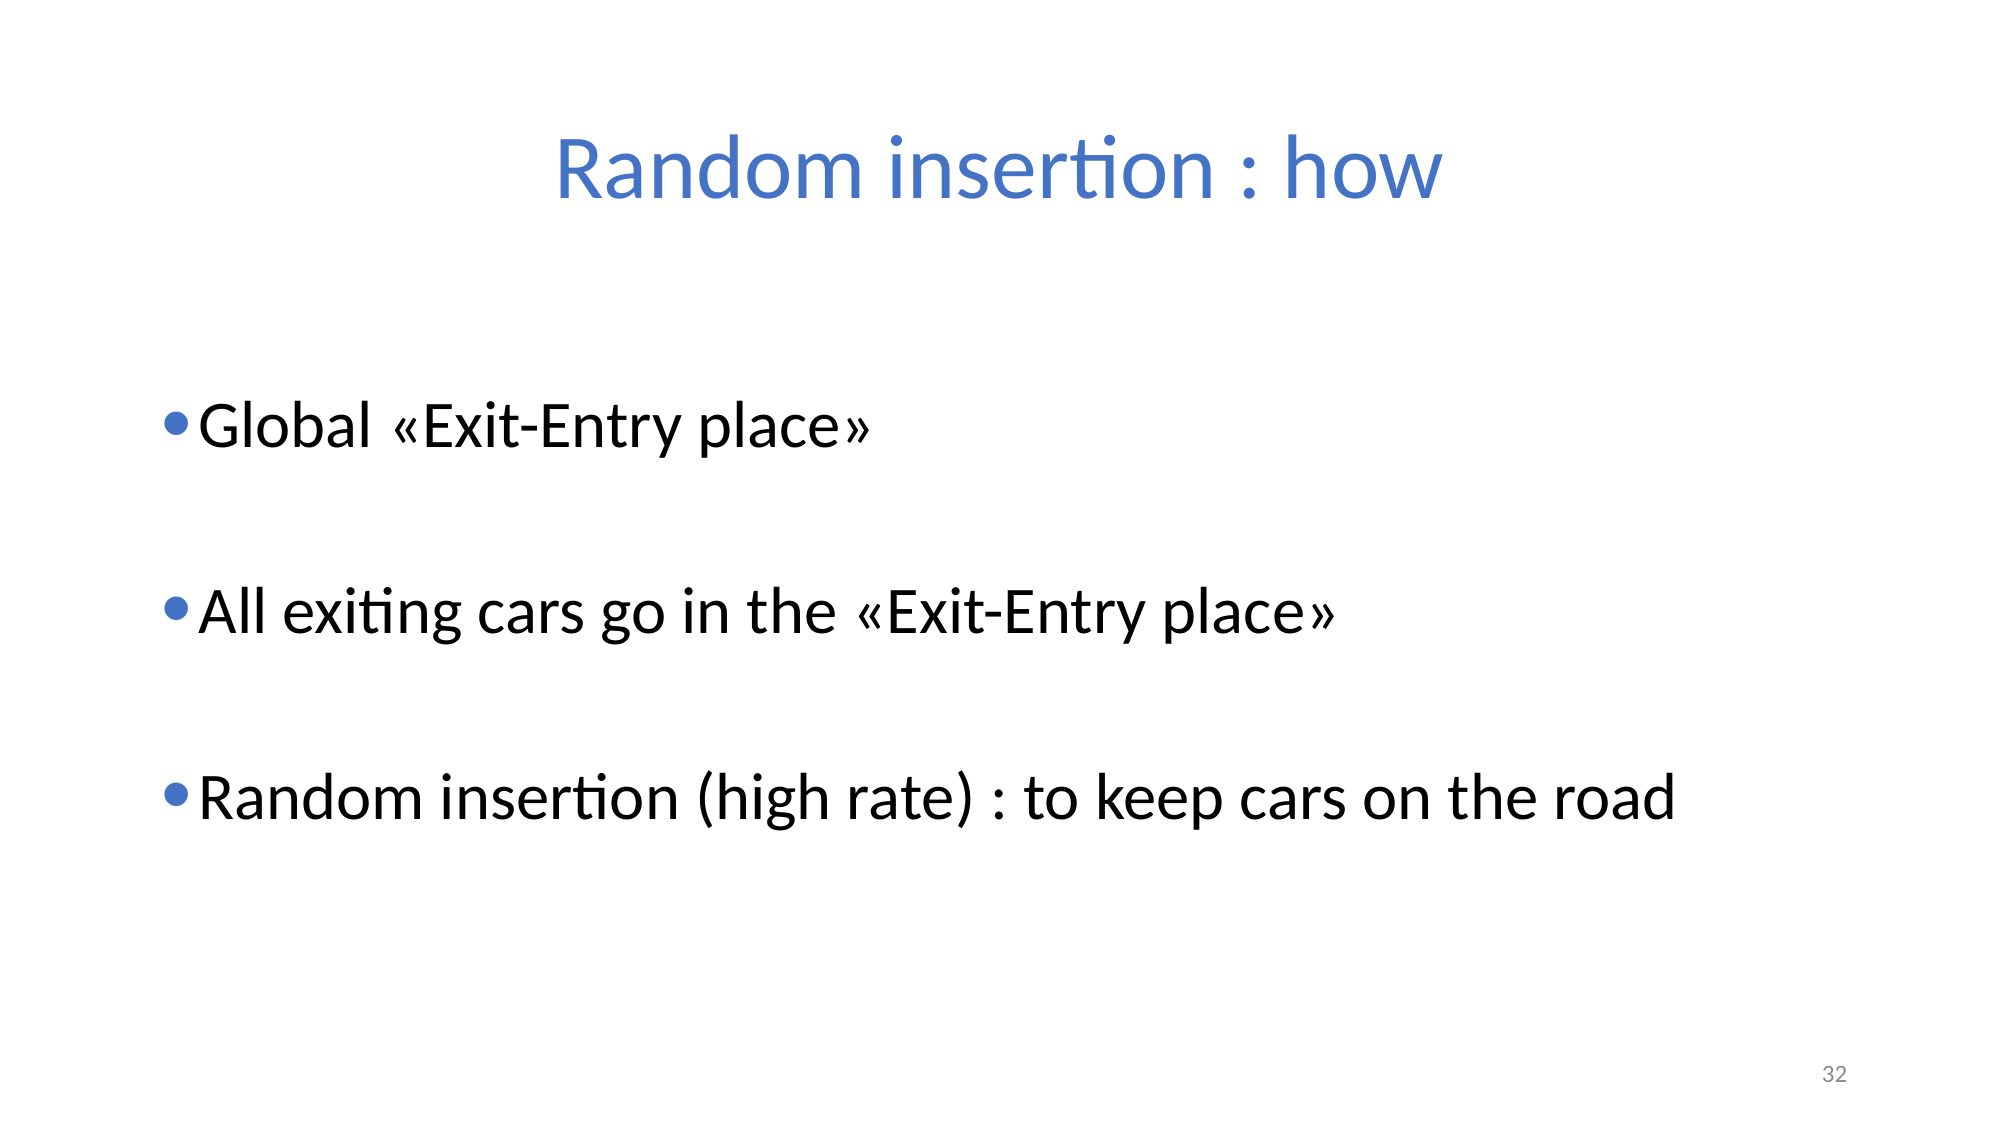

# Random insertion : how
Global «Exit-Entry place»

All exiting cars go in the «Exit-Entry place»

Random insertion (high rate) : to keep cars on the road

32